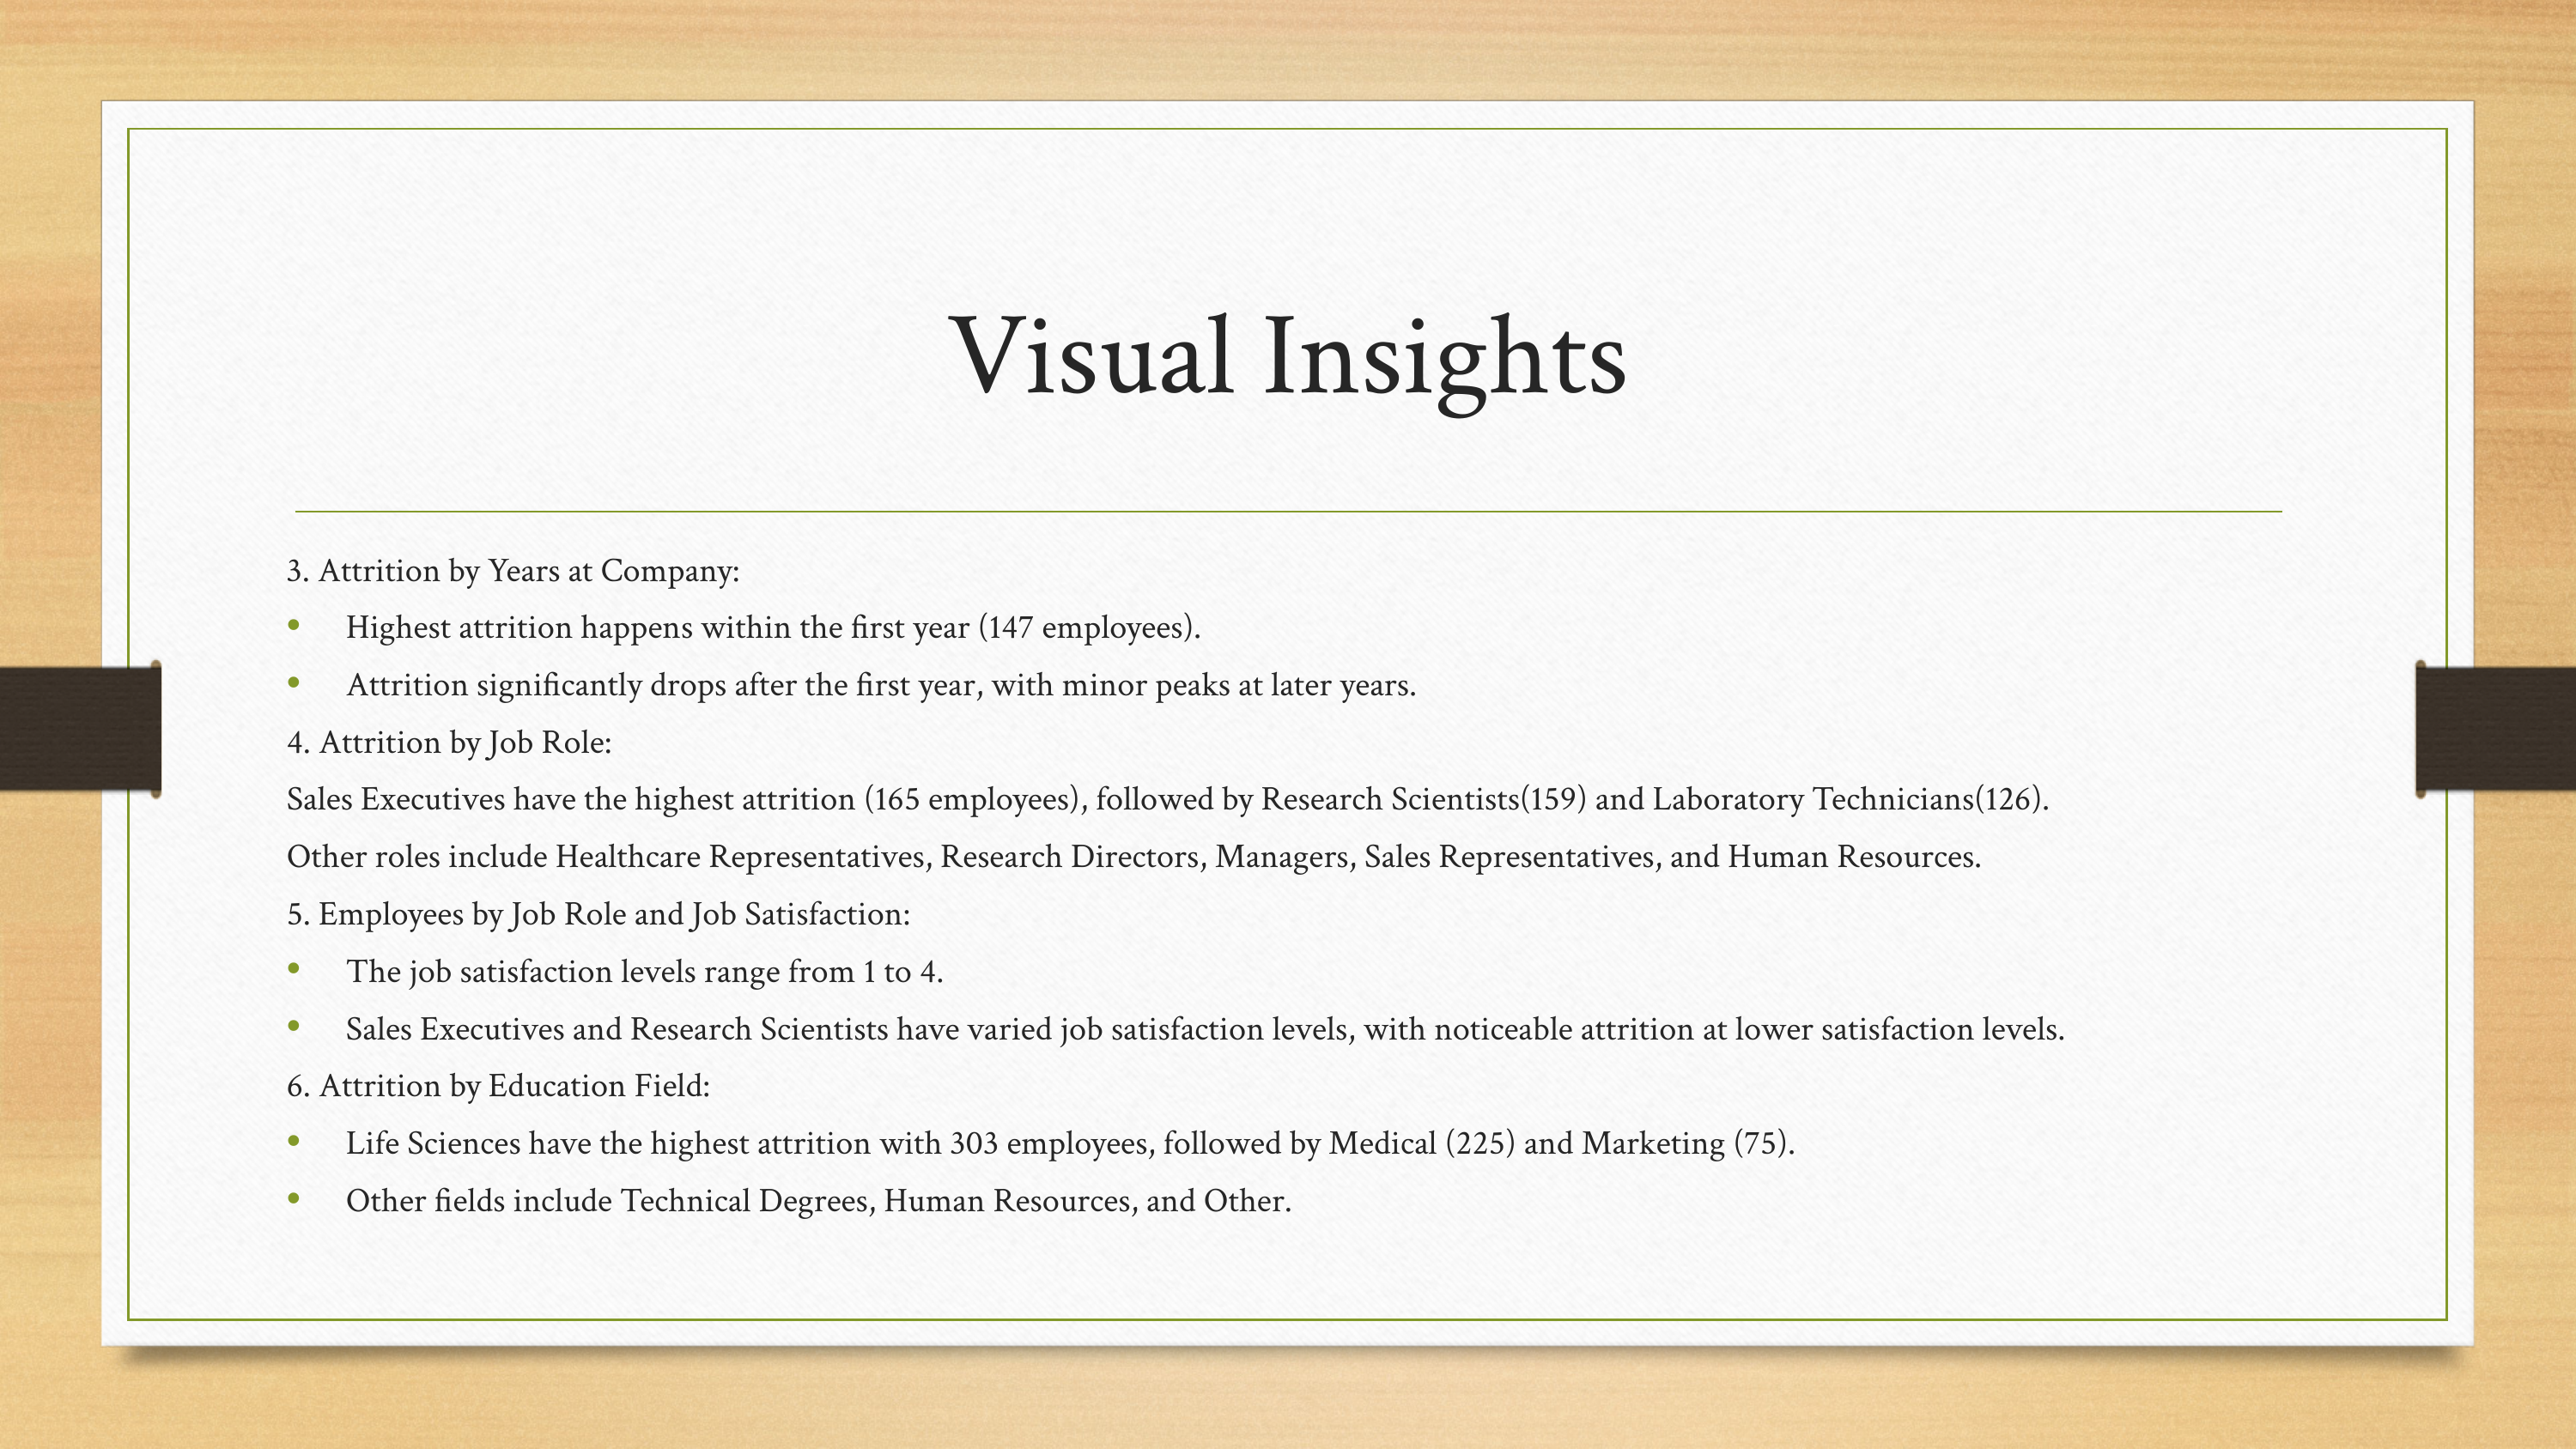

# Visual Insights
3. Attrition by Years at Company:
Highest attrition happens within the first year (147 employees).
Attrition significantly drops after the first year, with minor peaks at later years.
4. Attrition by Job Role:
Sales Executives have the highest attrition (165 employees), followed by Research Scientists(159) and Laboratory Technicians(126).
Other roles include Healthcare Representatives, Research Directors, Managers, Sales Representatives, and Human Resources.
5. Employees by Job Role and Job Satisfaction:
The job satisfaction levels range from 1 to 4.
Sales Executives and Research Scientists have varied job satisfaction levels, with noticeable attrition at lower satisfaction levels.
6. Attrition by Education Field:
Life Sciences have the highest attrition with 303 employees, followed by Medical (225) and Marketing (75).
Other fields include Technical Degrees, Human Resources, and Other.